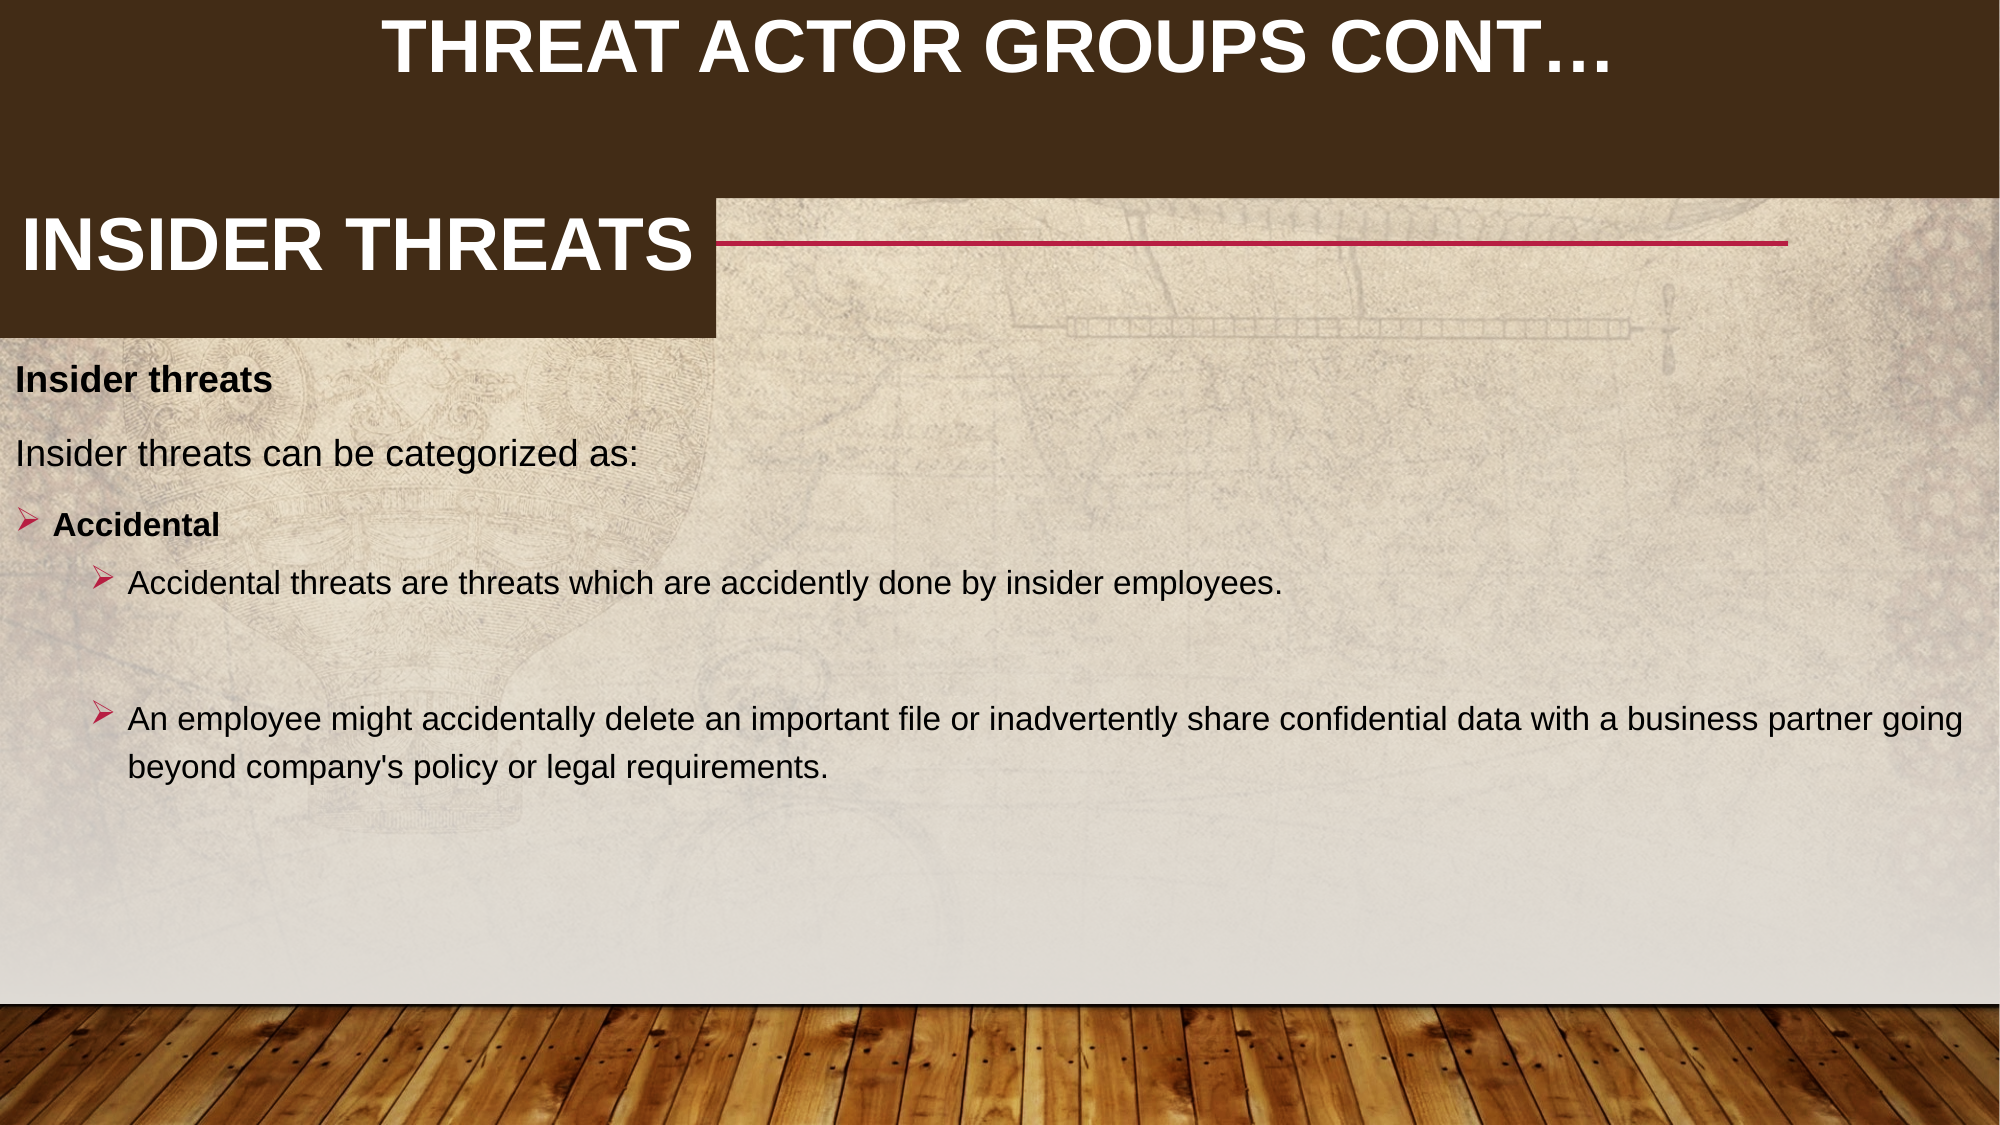

107
# Threat actor groups cont…
INSIDER THREATS
Insider threats
Insider threats can be categorized as:
Accidental
Accidental threats are threats which are accidently done by insider employees.

An employee might accidentally delete an important file or inadvertently share confidential data with a business partner going beyond company's policy or legal requirements.